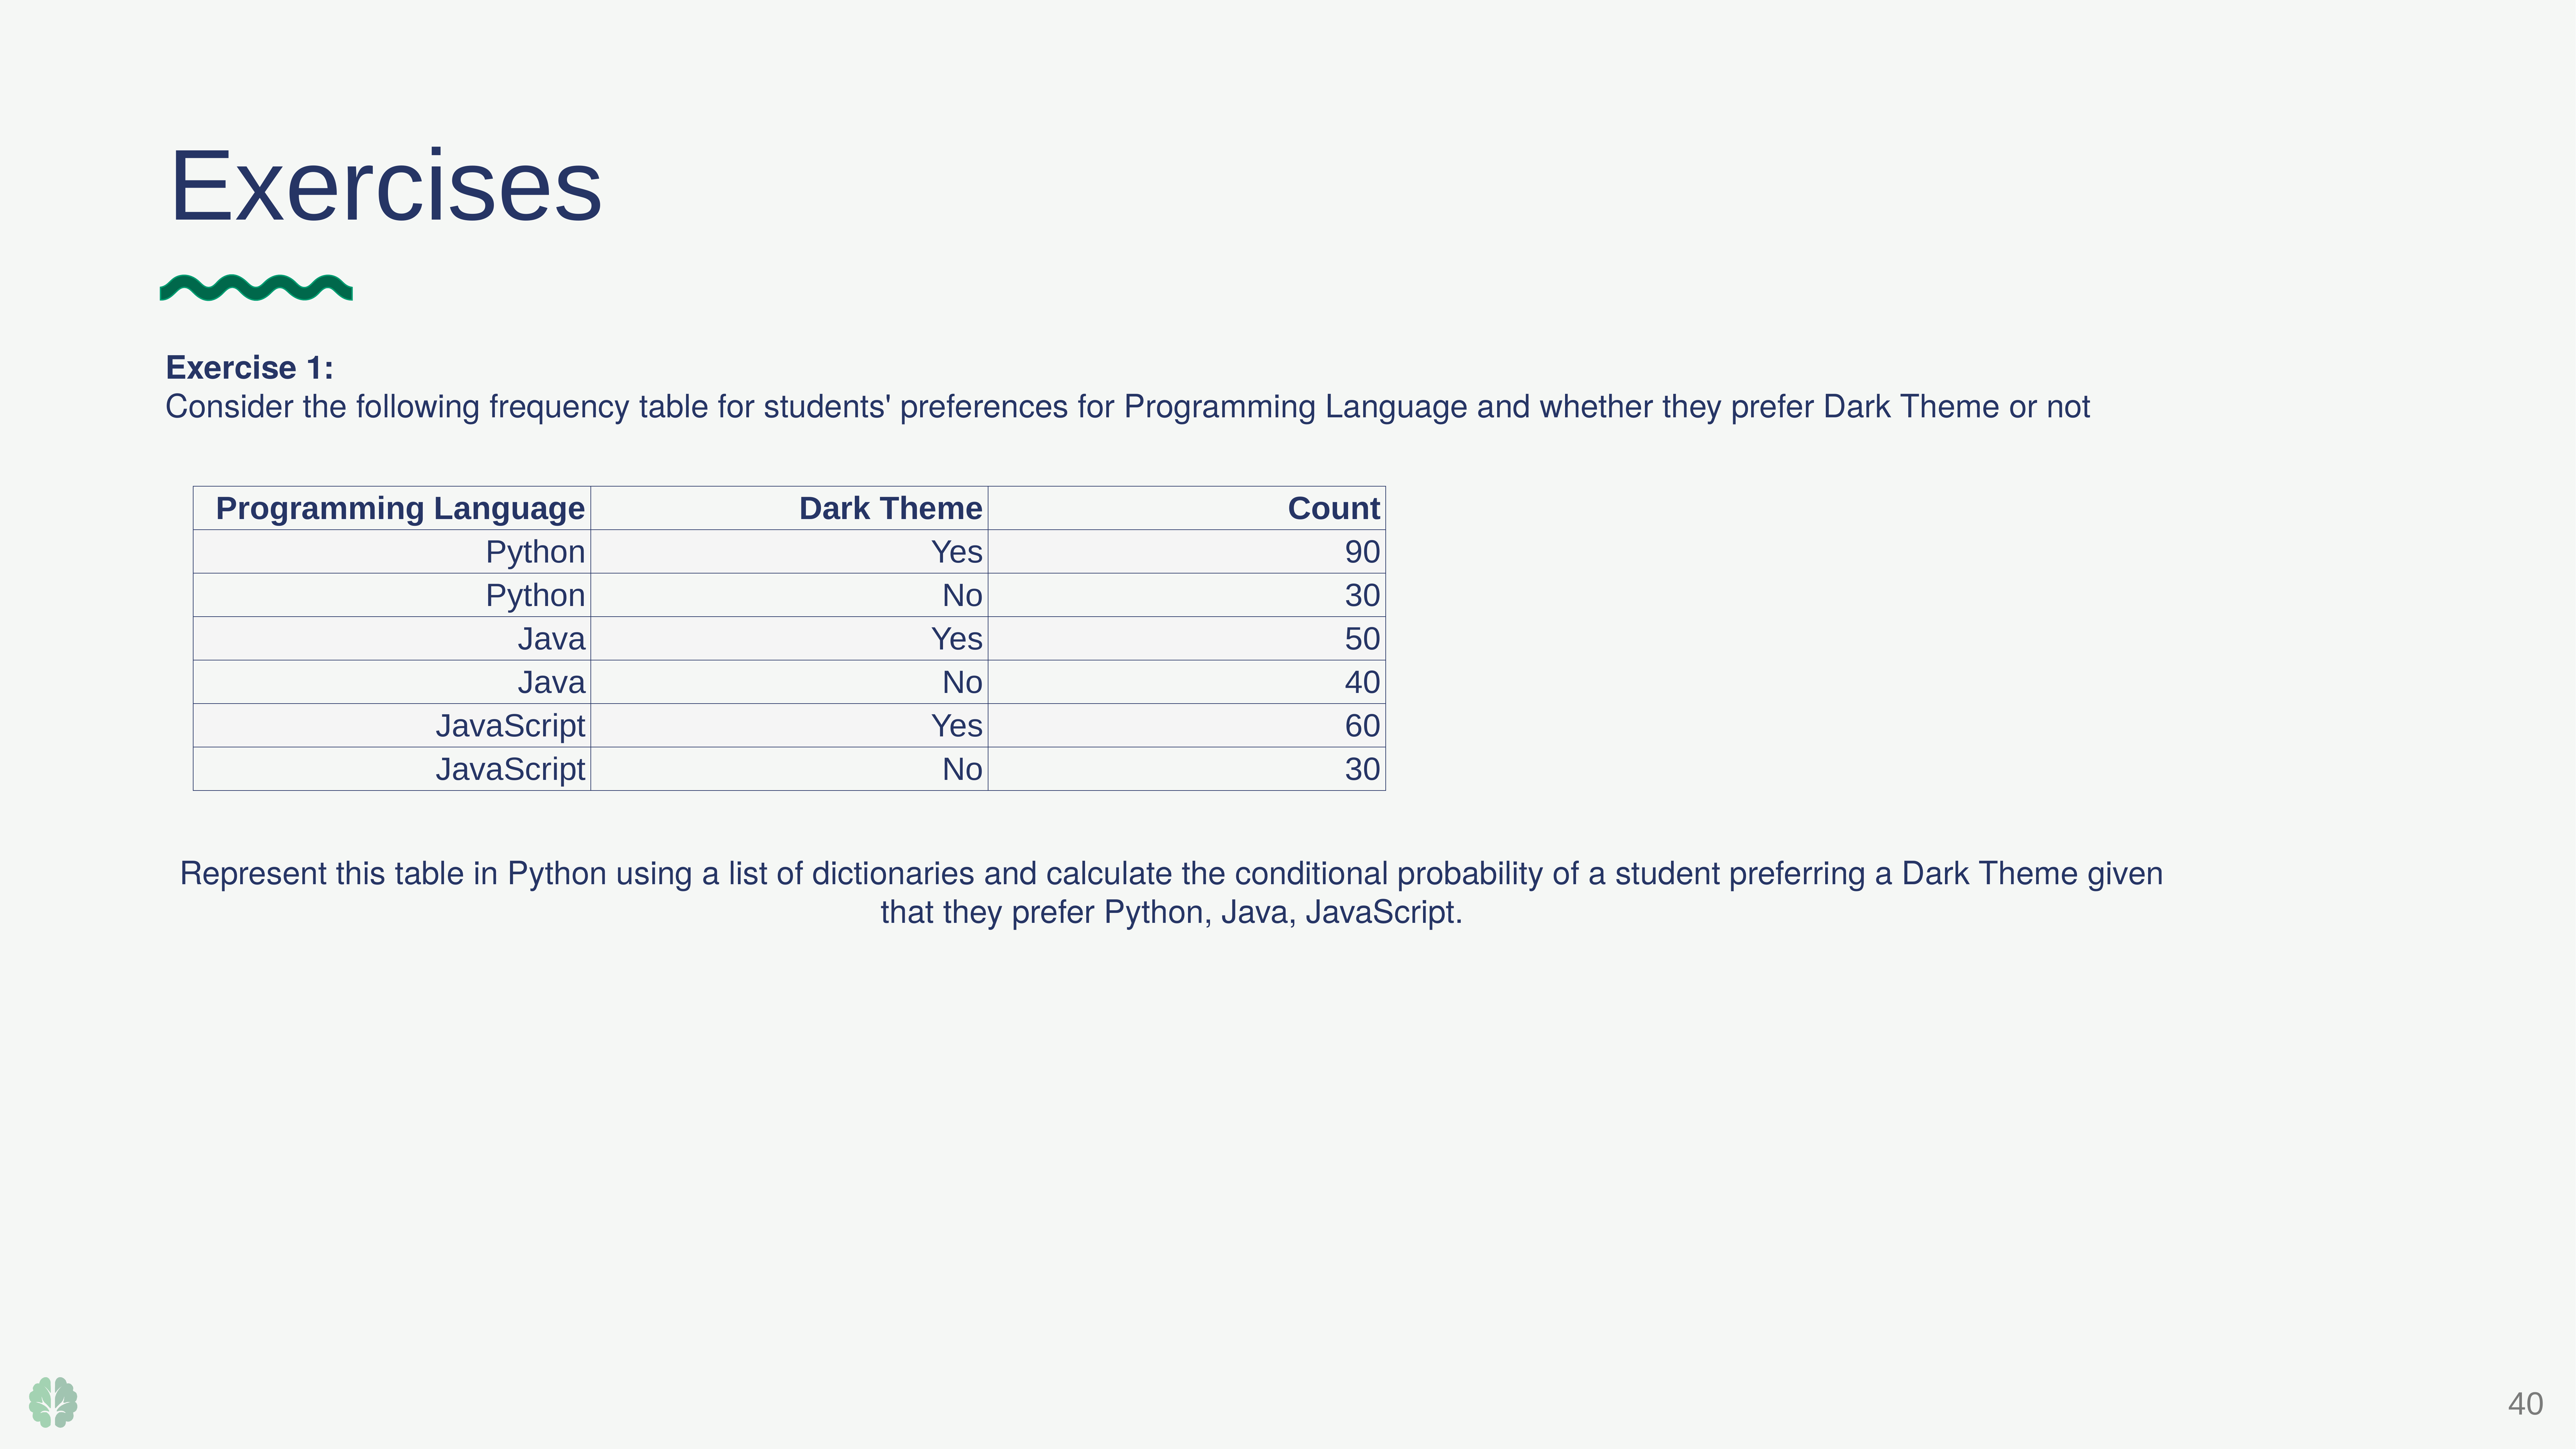

Exercises

Exercise 1:
Consider the following frequency table for students' preferences for Programming Language and whether they prefer Dark Theme or not
| Programming Language | Dark Theme | Count |
| --- | --- | --- |
| Python | Yes | 90 |
| Python | No | 30 |
| Java | Yes | 50 |
| Java | No | 40 |
| JavaScript | Yes | 60 |
| JavaScript | No | 30 |
Represent this table in Python using a list of dictionaries and calculate the conditional probability of a student preferring a Dark Theme given that they prefer Python, Java, JavaScript.
40